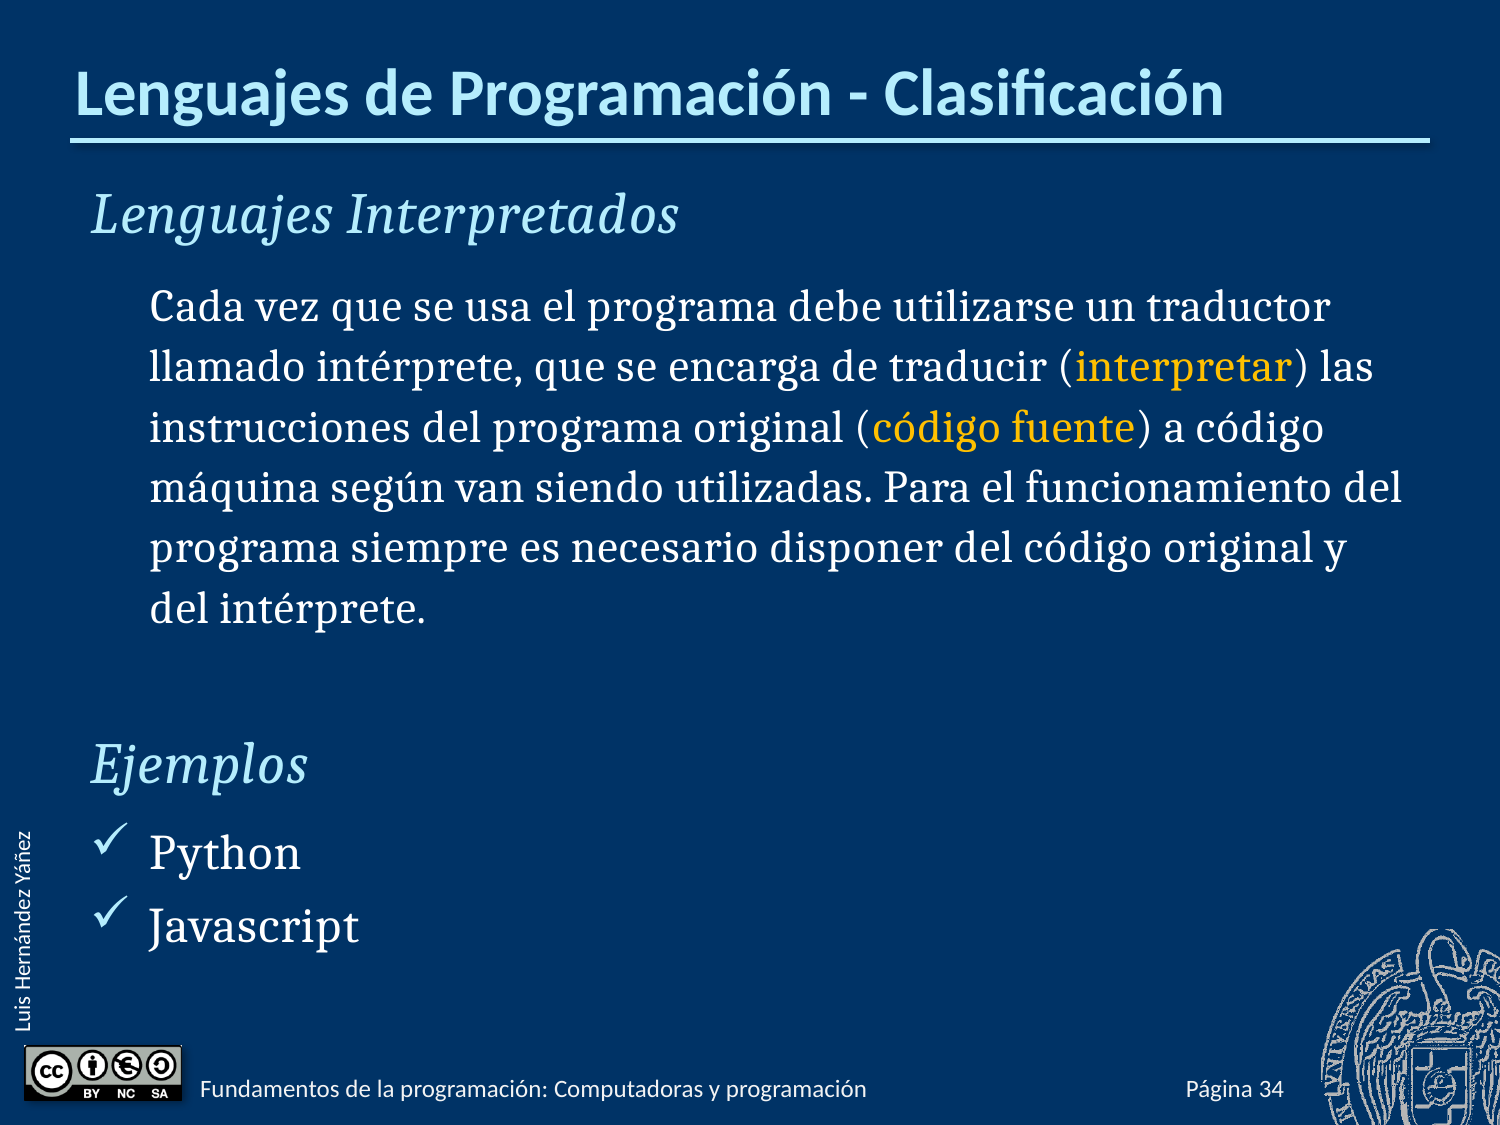

# Lenguajes de Programación - Clasificación
Lenguajes Interpretados
Cada vez que se usa el programa debe utilizarse un traductor llamado intérprete, que se encarga de traducir (interpretar) las instrucciones del programa original (código fuente) a código máquina según van siendo utilizadas. Para el funcionamiento del programa siempre es necesario disponer del código original y del intérprete.

Ejemplos
Python
Javascript

Fundamentos de la programación: Computadoras y programación
Página 34